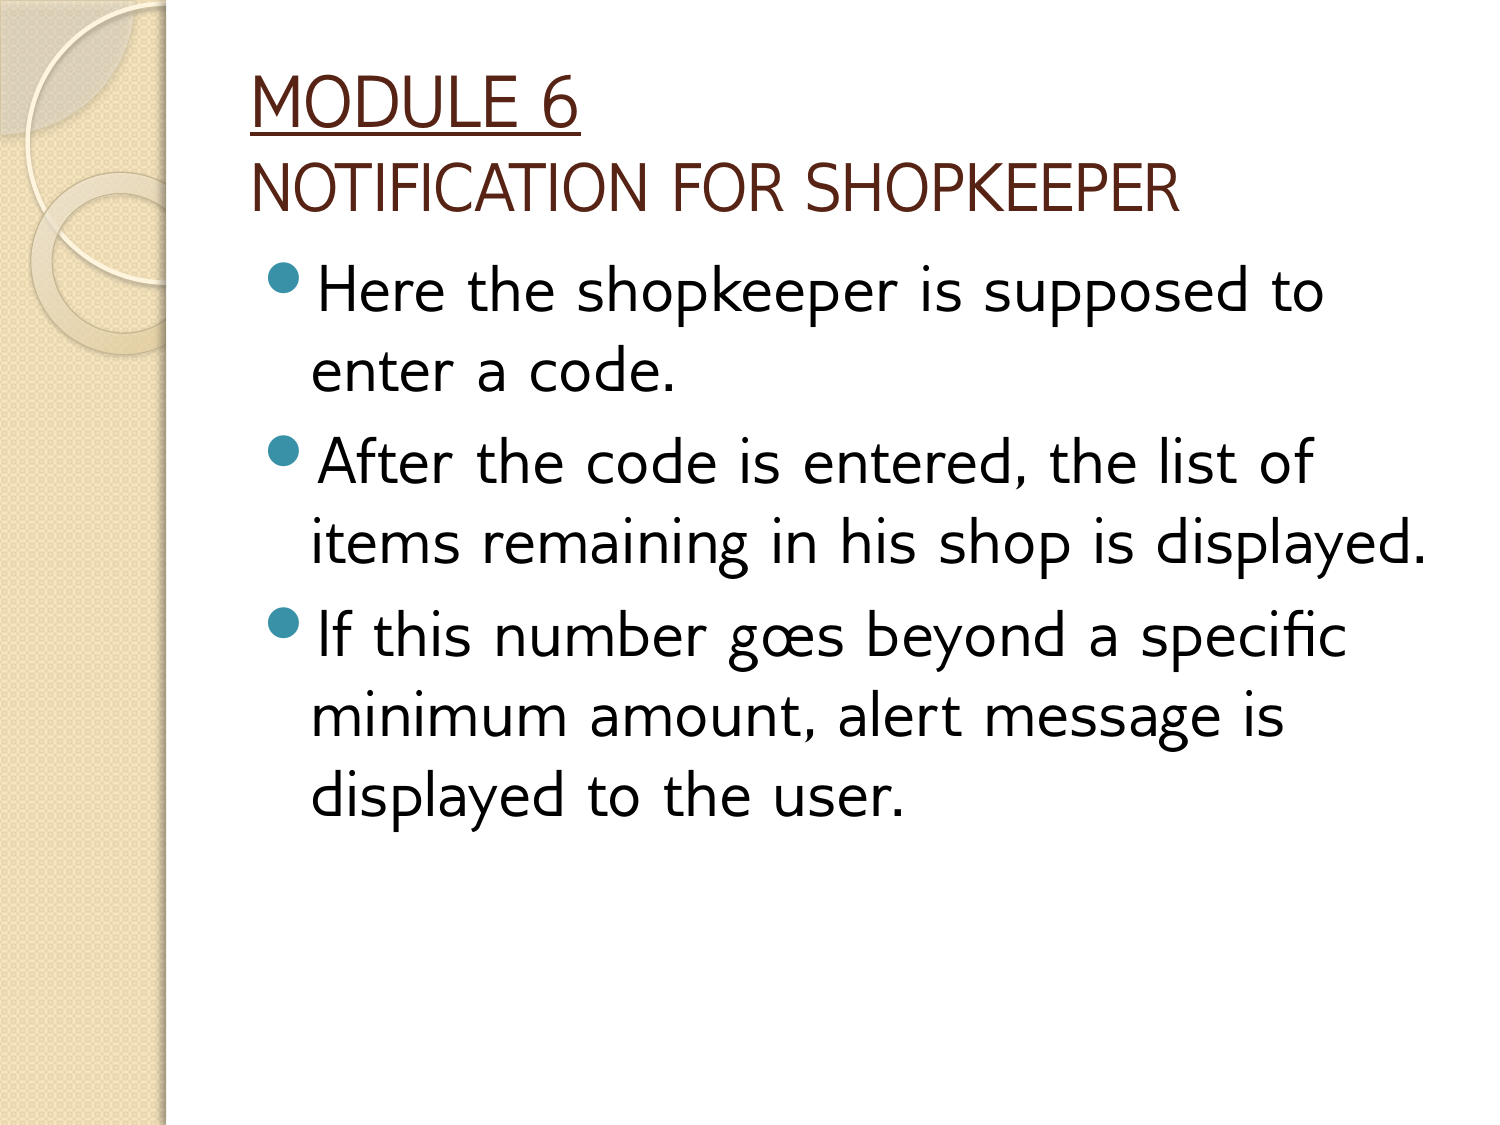

# MODULE 6 NOTIFICATION FOR SHOPKEEPER
Here the shopkeeper is supposed to enter a code.
After the code is entered, the list of items remaining in his shop is displayed.
If this number goes beyond a specific minimum amount, alert message is displayed to the user.